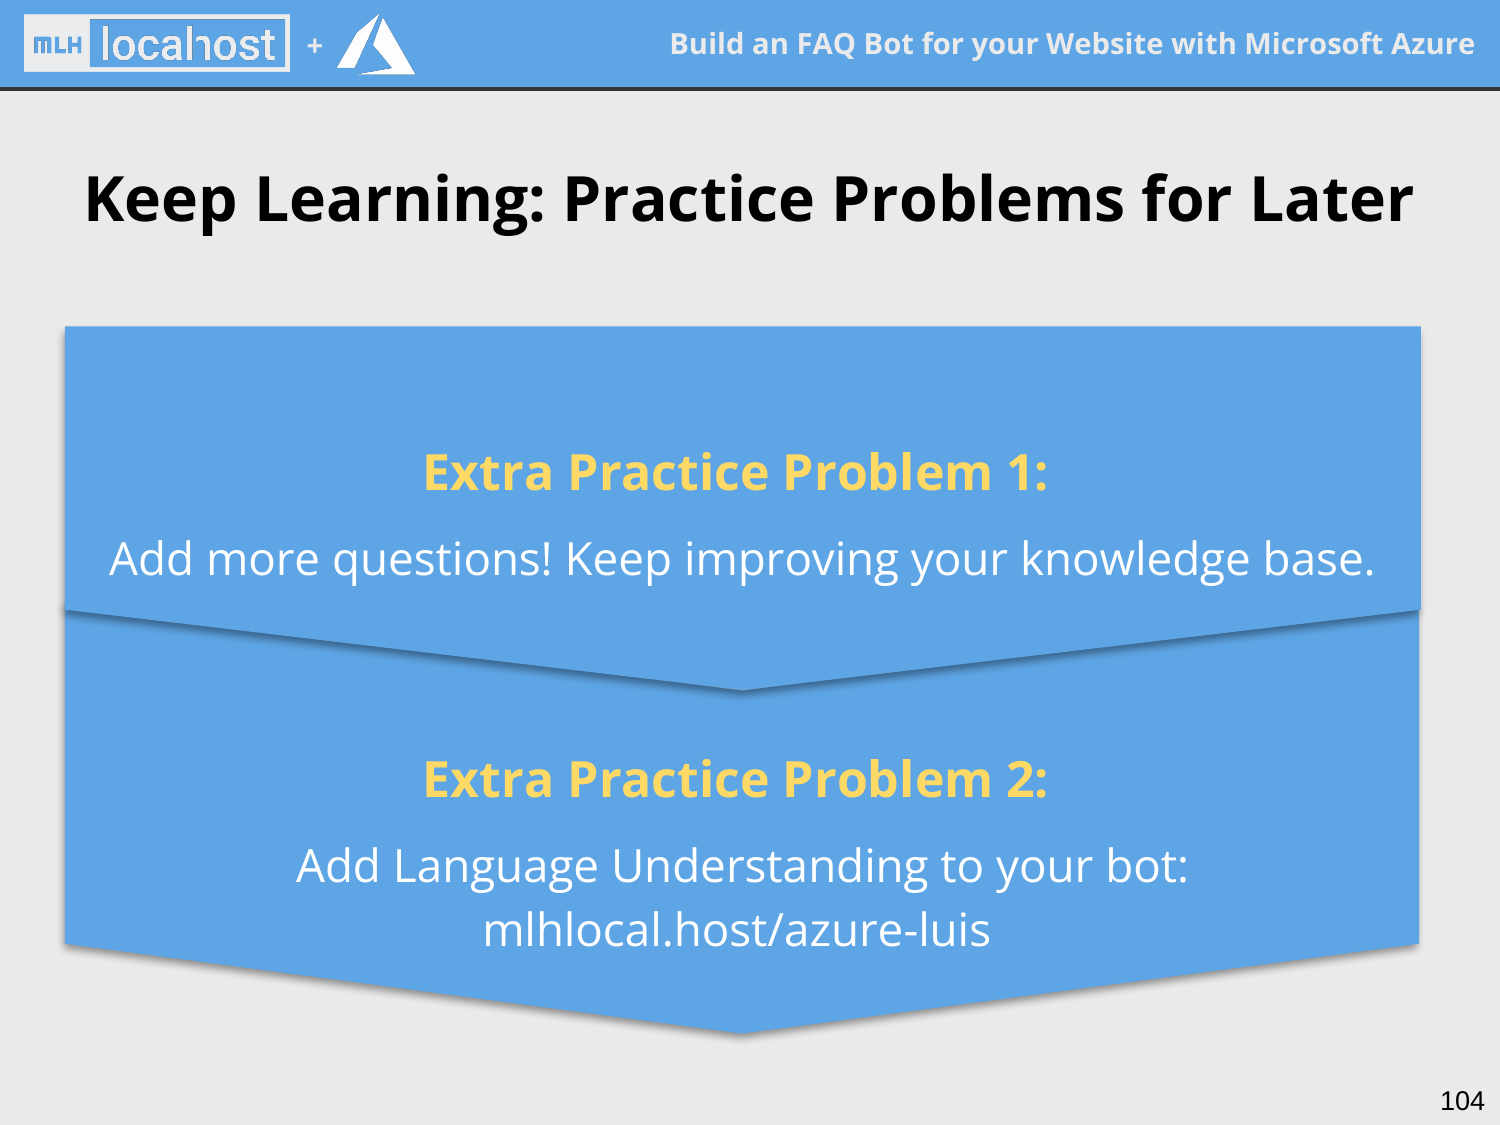

Keep Learning: Practice Problems for Later

Extra Practice Problem 1:
Add more questions! Keep improving your knowledge base.
Extra Practice Problem 2:
Add Language Understanding to your bot: mlhlocal.host/azure-luis